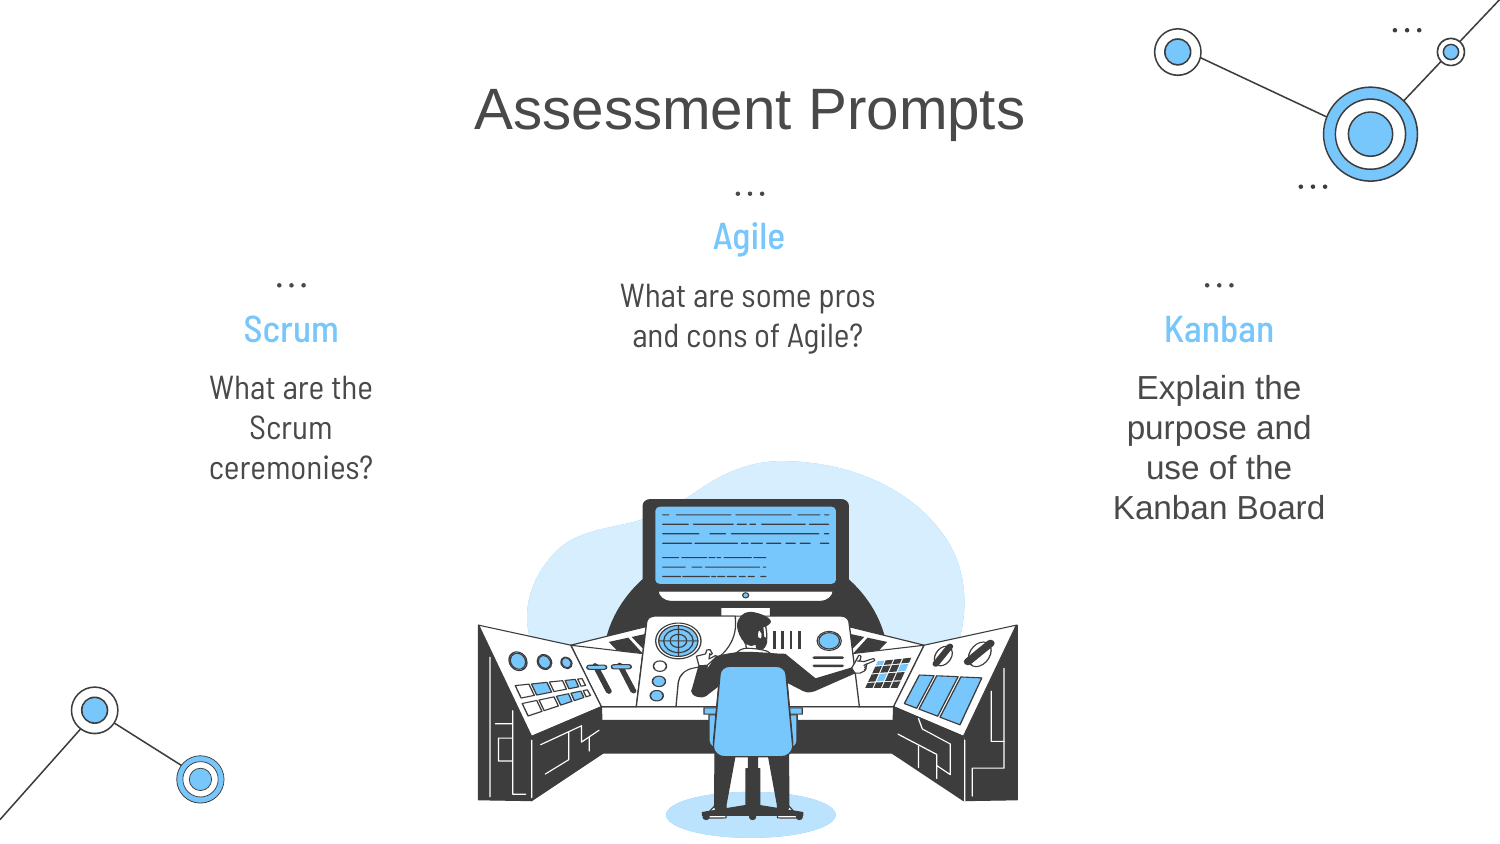

# Assessment Prompts

Agile
What are some pros and cons of Agile?

Scrum
Kanban
What are the Scrum ceremonies?
Explain the purpose and use of the Kanban Board